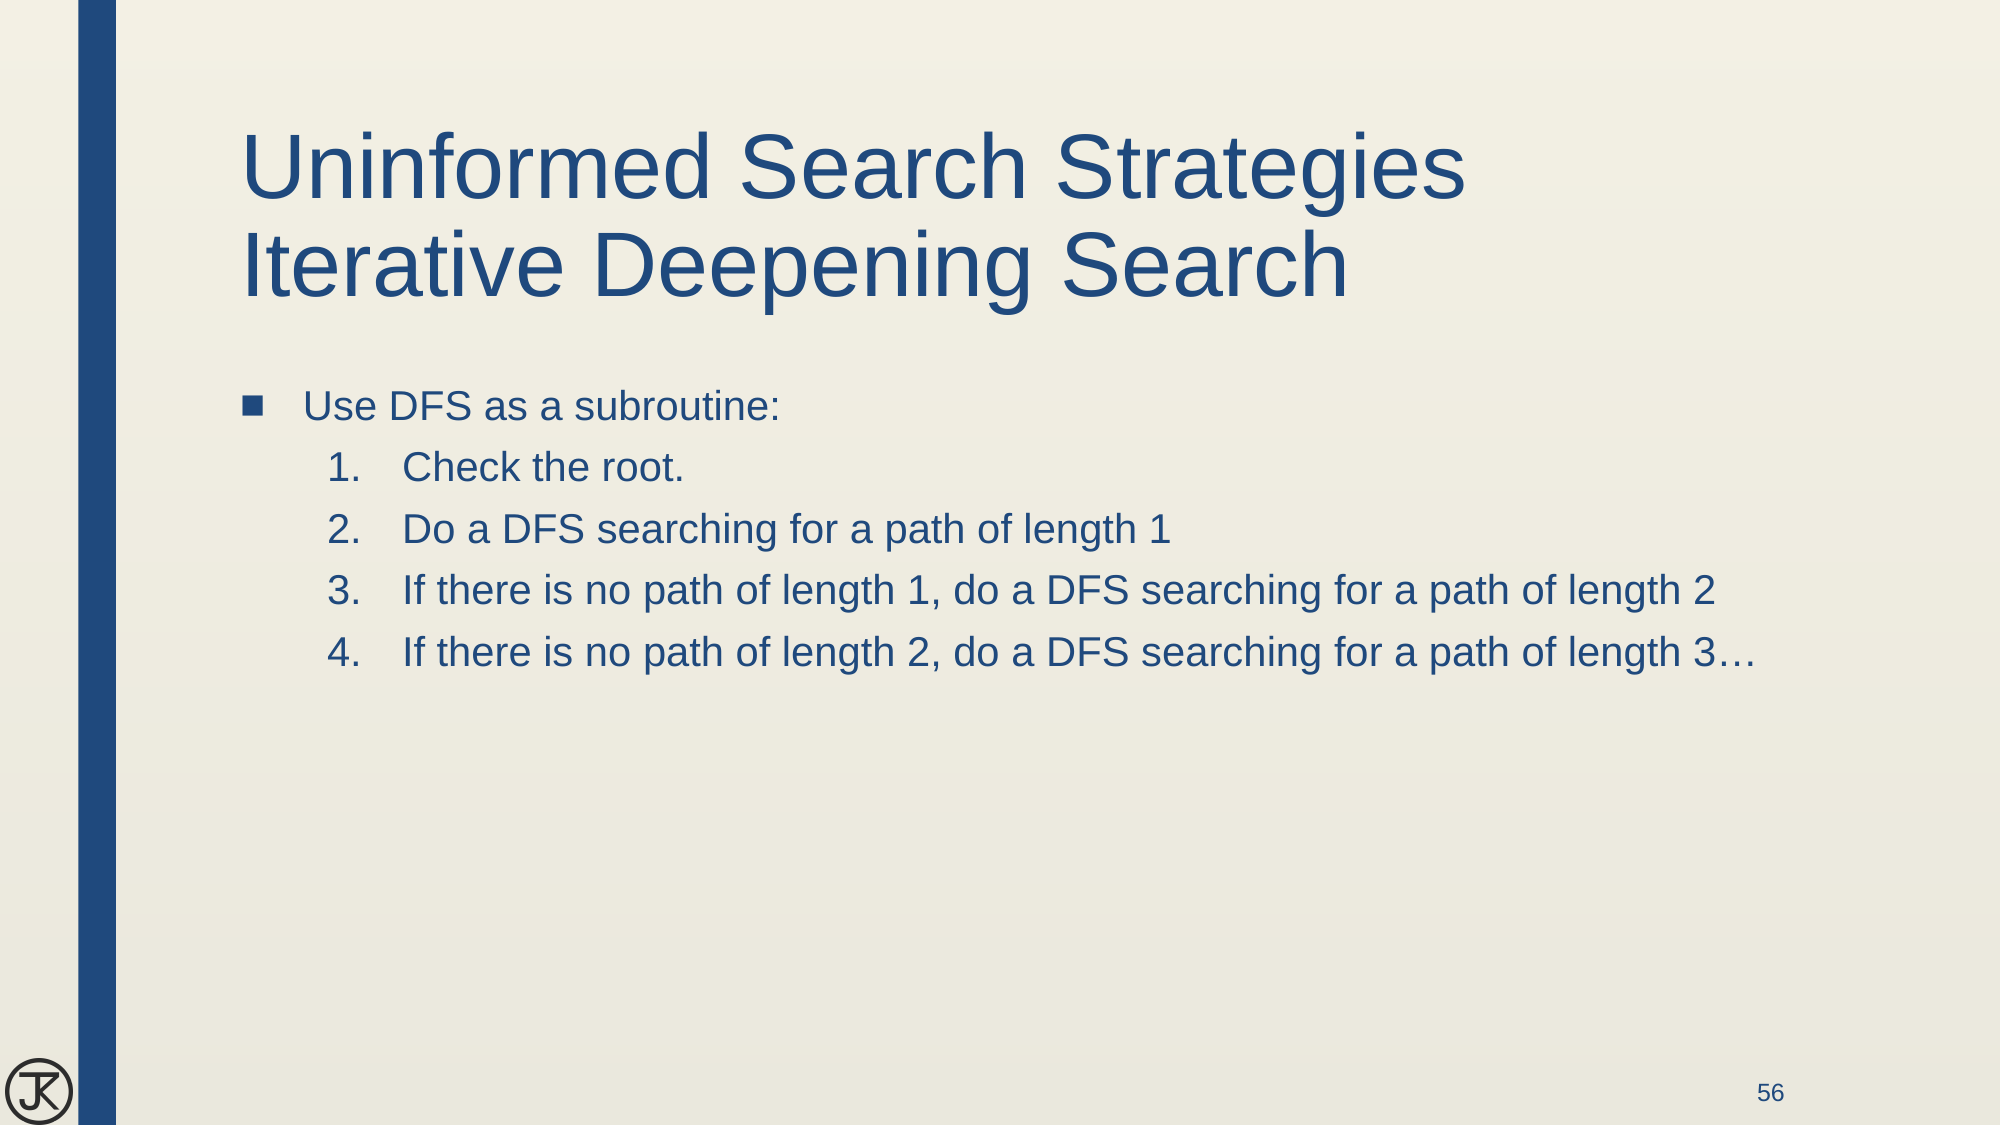

# Uninformed Search Strategies Iterative Deepening Search
Use DFS as a subroutine:
Check the root.
Do a DFS searching for a path of length 1
If there is no path of length 1, do a DFS searching for a path of length 2
If there is no path of length 2, do a DFS searching for a path of length 3…

56